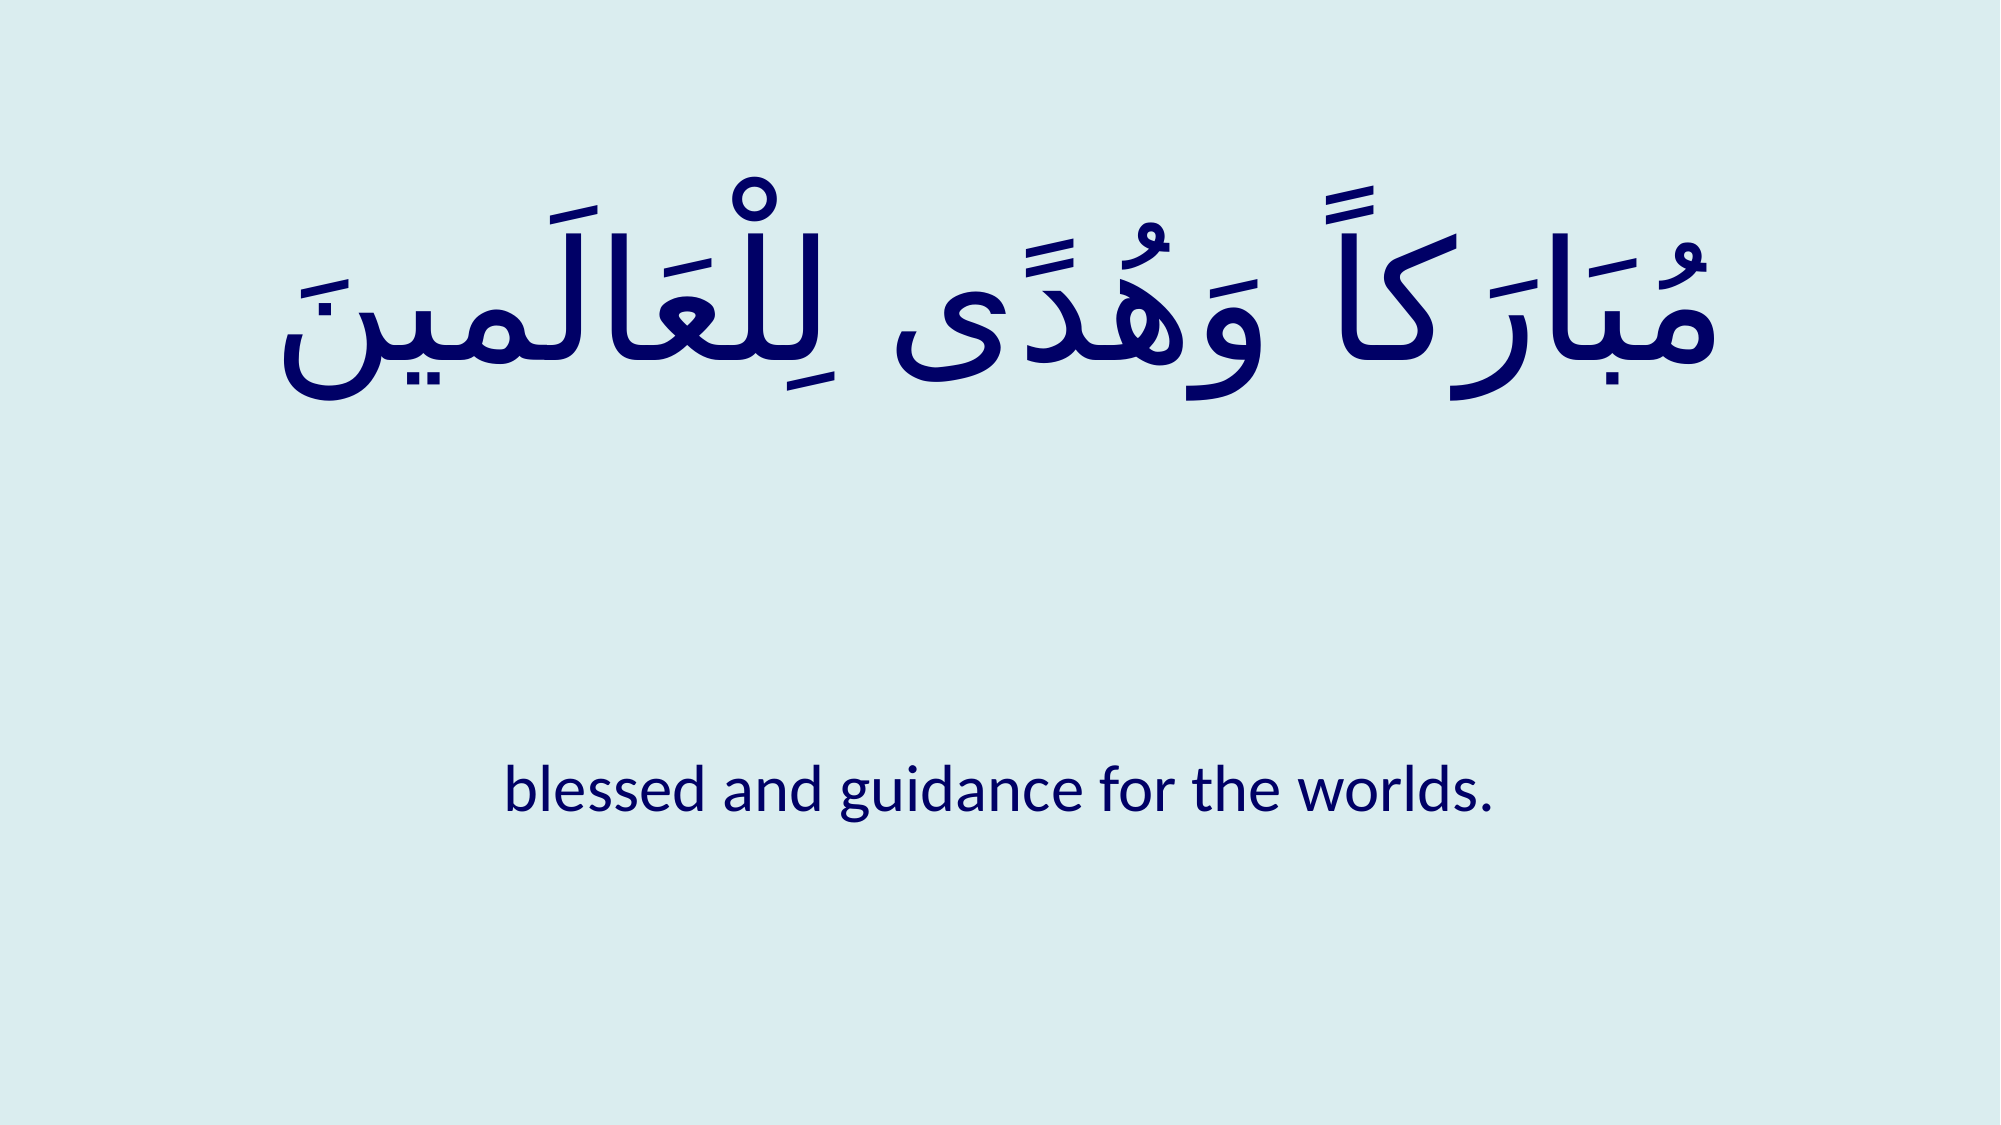

# مُبَارَكاً وَهُدًى لِلْعَالَمينَ
blessed and guidance for the worlds.